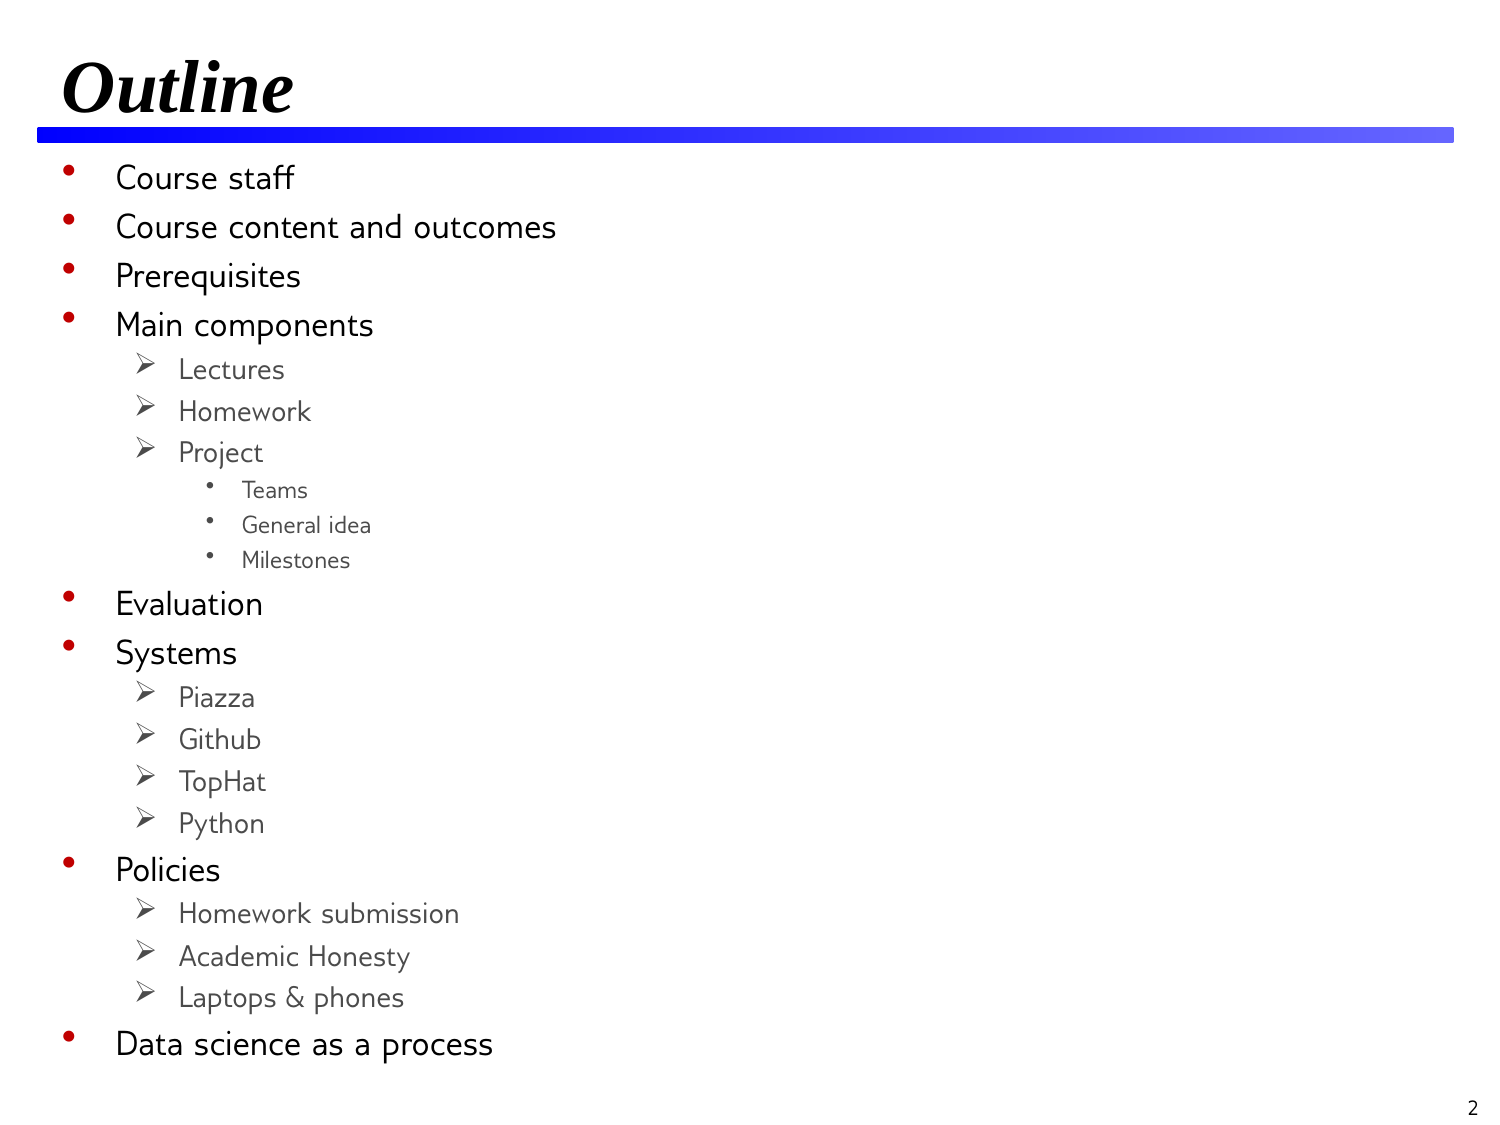

# Outline
Course staff
Course content and outcomes
Prerequisites
Main components
Lectures
Homework
Project
Teams
General idea
Milestones
Evaluation
Systems
Piazza
Github
TopHat
Python
Policies
Homework submission
Academic Honesty
Laptops & phones
Data science as a process

2